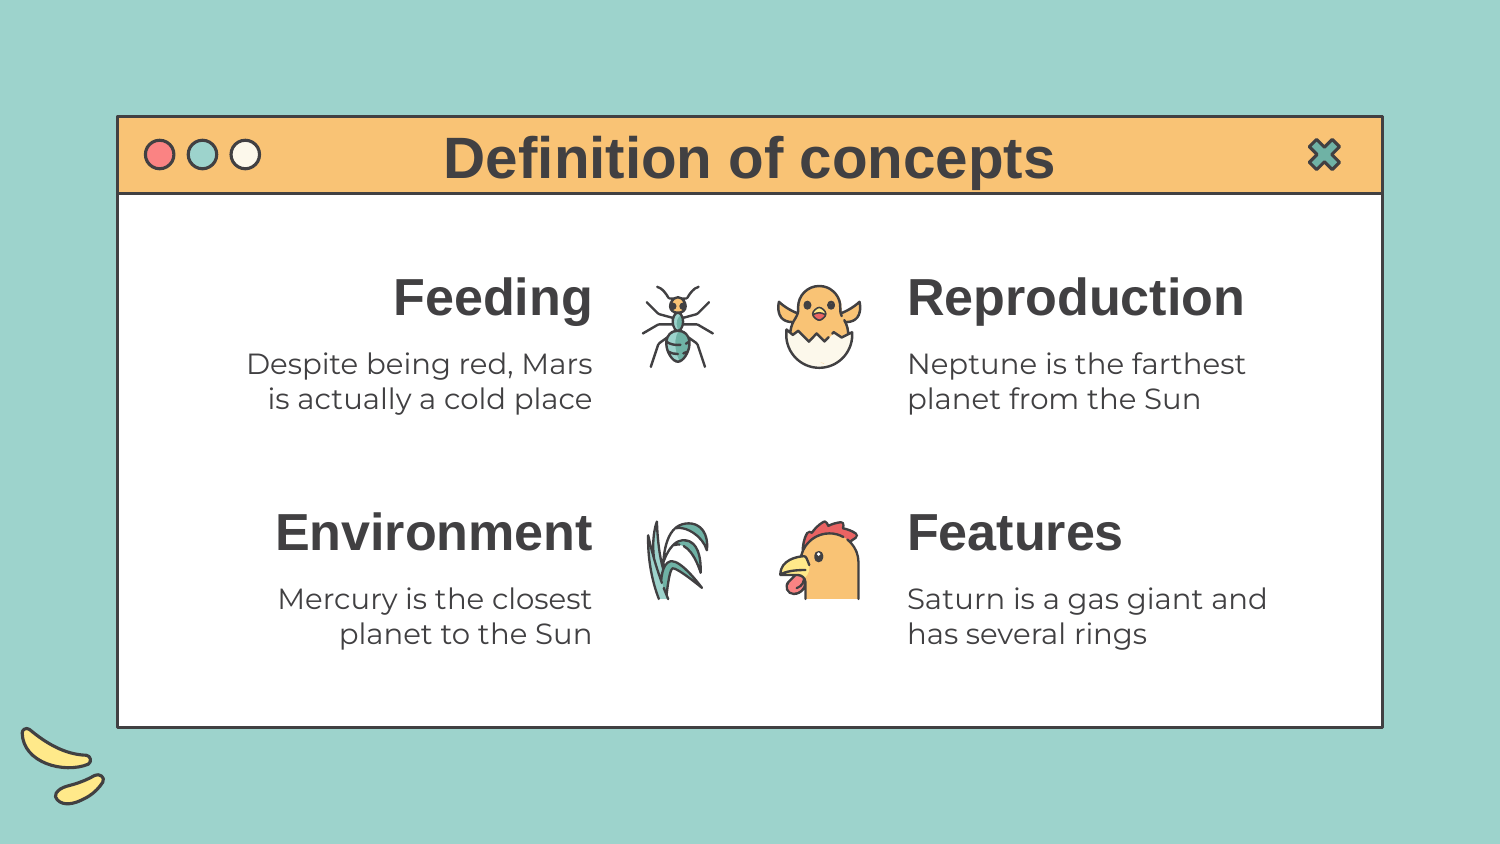

Definition of concepts

# Feeding
Reproduction

Despite being red, Mars is actually a cold place
Neptune is the farthest planet from the Sun
Environment
Features

Mercury is the closest planet to the Sun
Saturn is a gas giant and has several rings